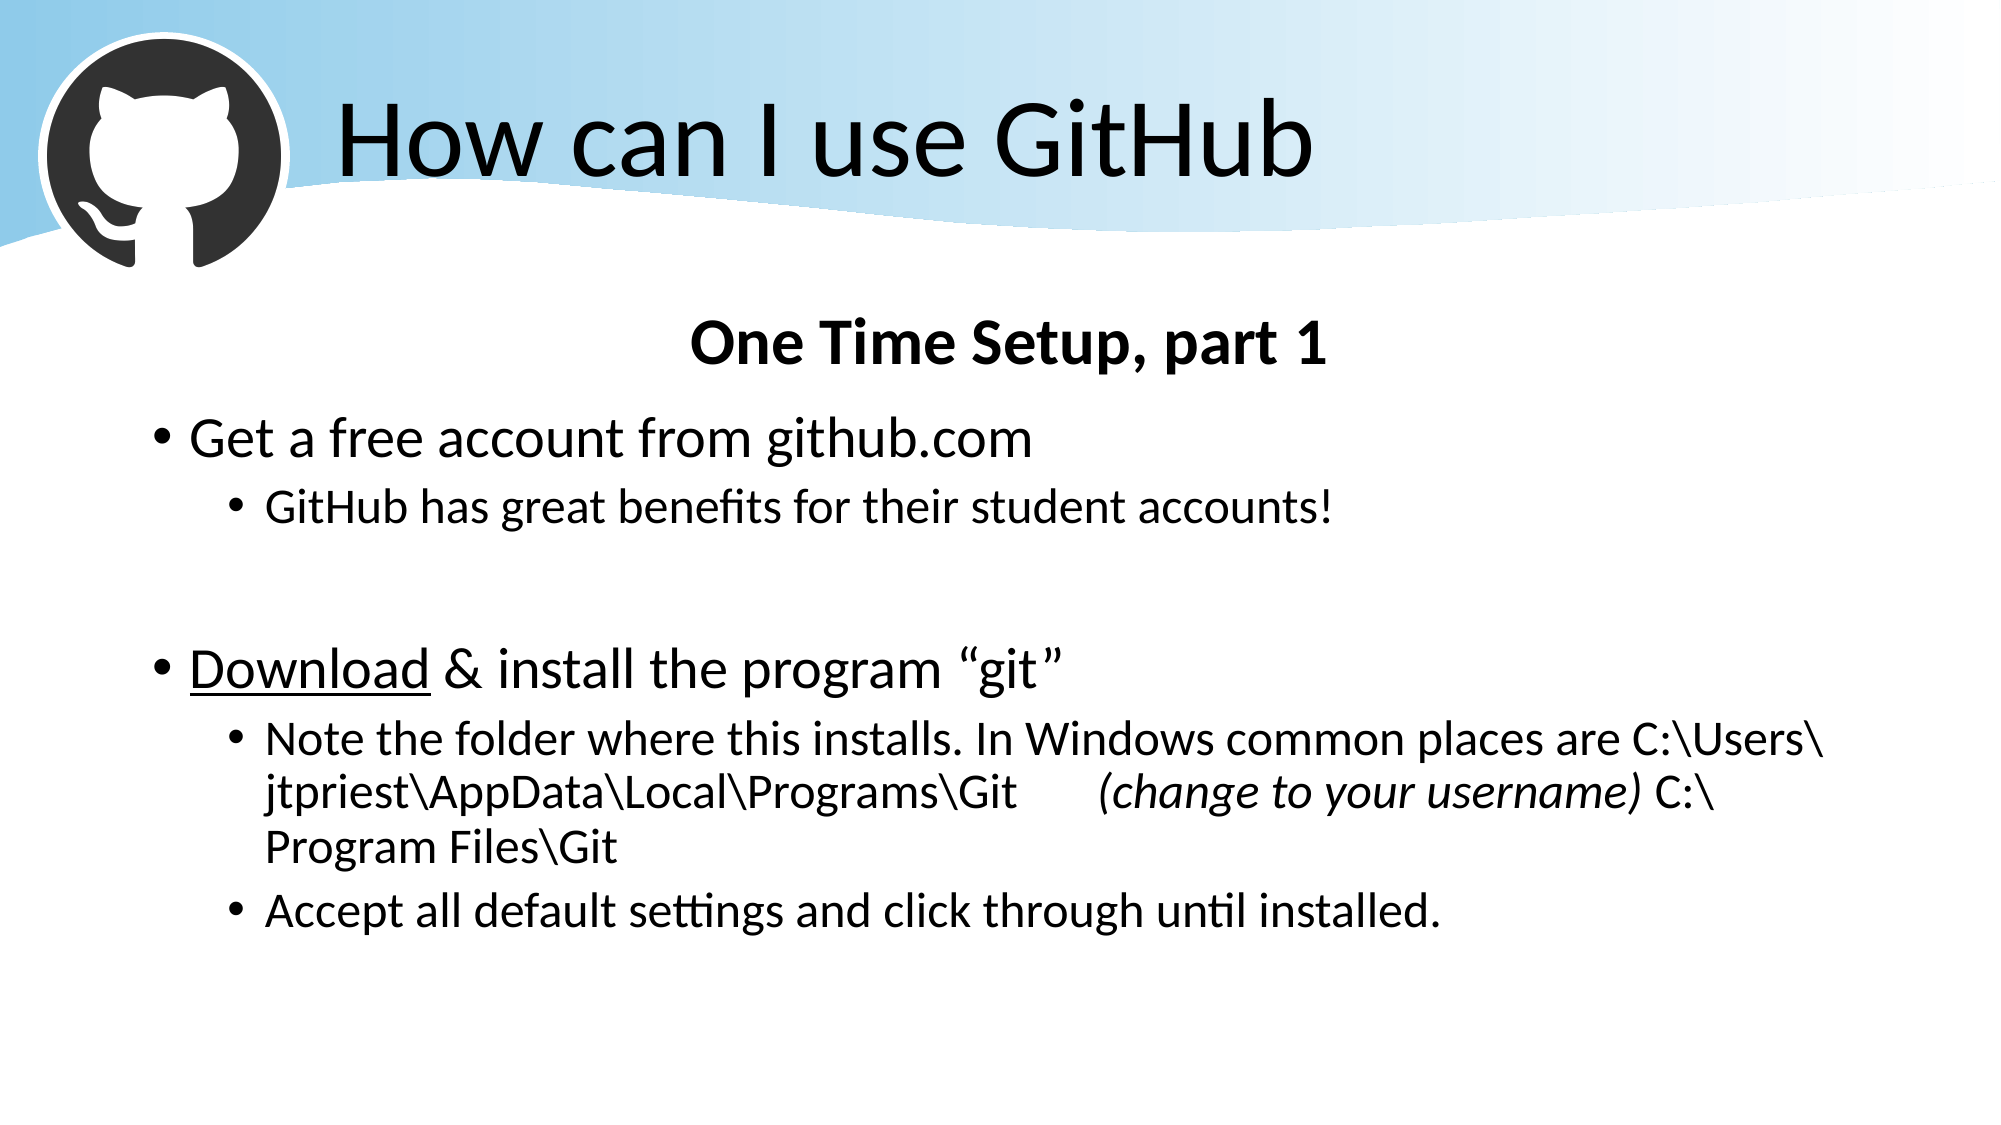

# How can I use GitHub
One Time Setup, part 1
Get a free account from github.com
GitHub has great benefits for their student accounts!

Download & install the program “git”
Note the folder where this installs. In Windows common places are C:\Users\jtpriest\AppData\Local\Programs\Git       (change to your username) C:\Program Files\Git
Accept all default settings and click through until installed.